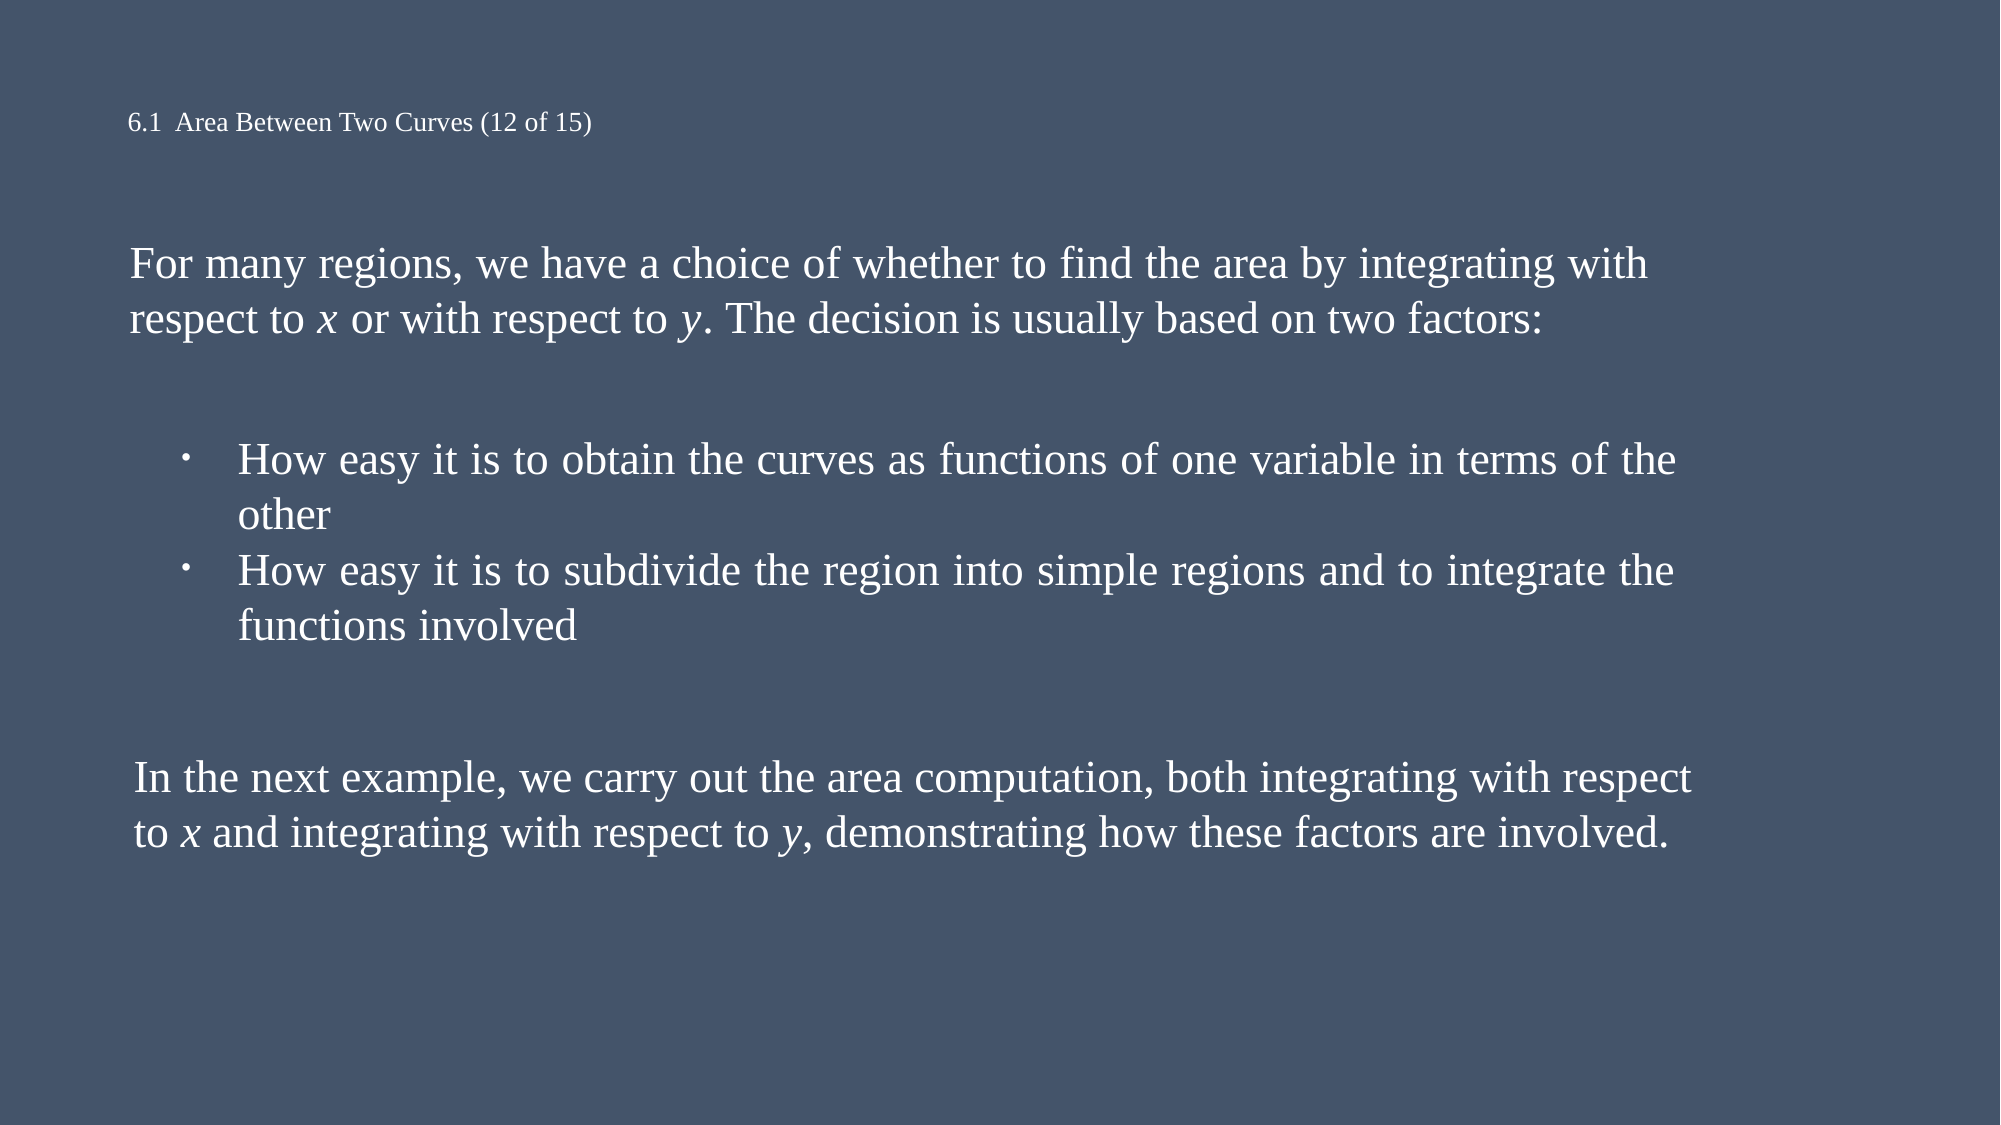

# 6.1  Area Between Two Curves (12 of 15)
For many regions, we have a choice of whether to find the area by integrating with respect to x or with respect to y. The decision is usually based on two factors:

How easy it is to obtain the curves as functions of one variable in terms of the other
How easy it is to subdivide the region into simple regions and to integrate the functions involved

In the next example, we carry out the area computation, both integrating with respect to x and integrating with respect to y, demonstrating how these factors are involved.